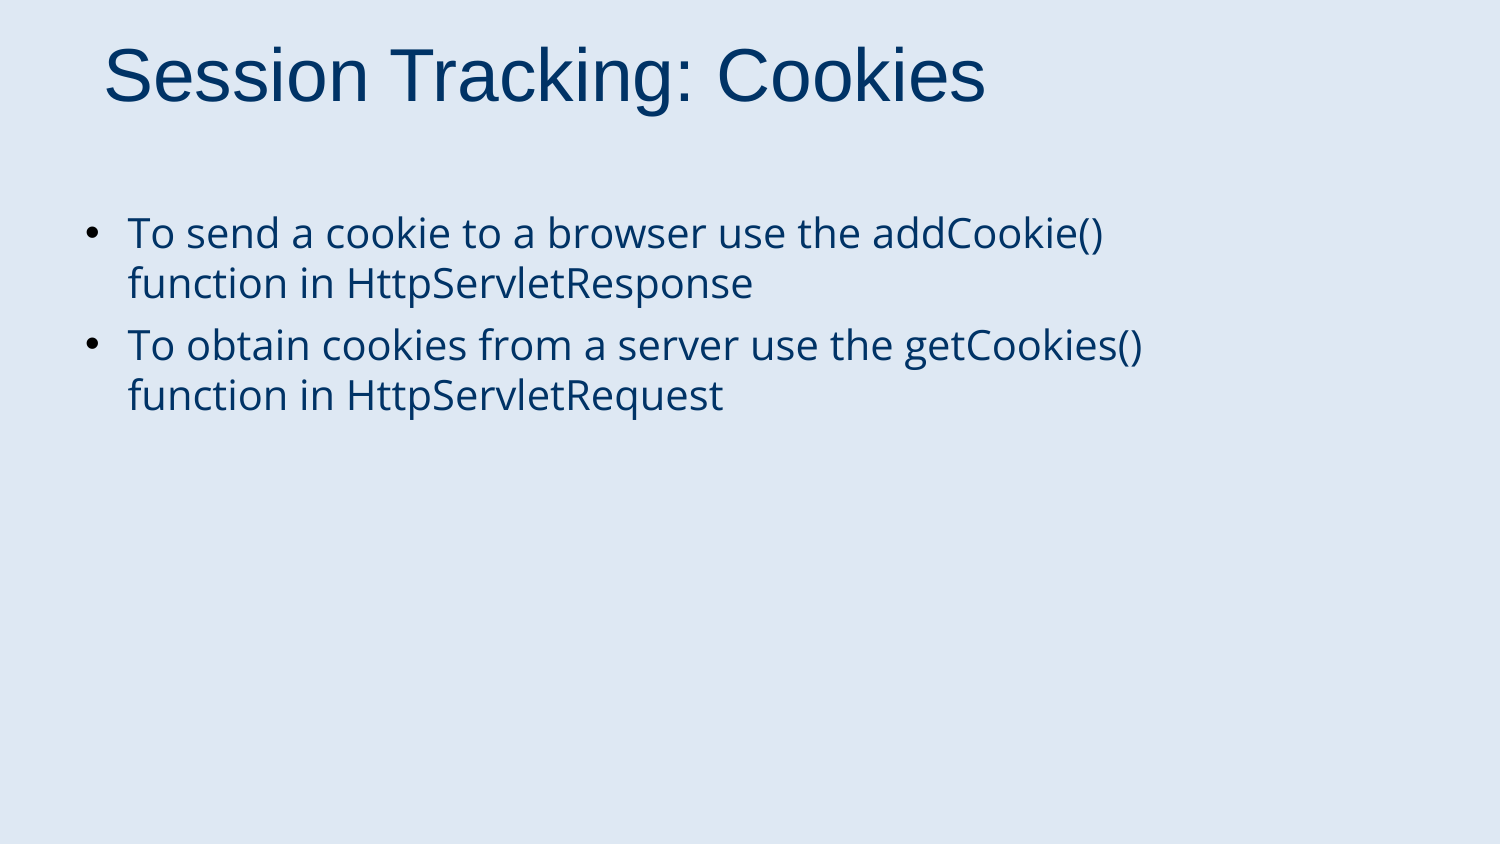

# Session Tracking: Cookies
To send a cookie to a browser use the addCookie() function in HttpServletResponse
To obtain cookies from a server use the getCookies() function in HttpServletRequest